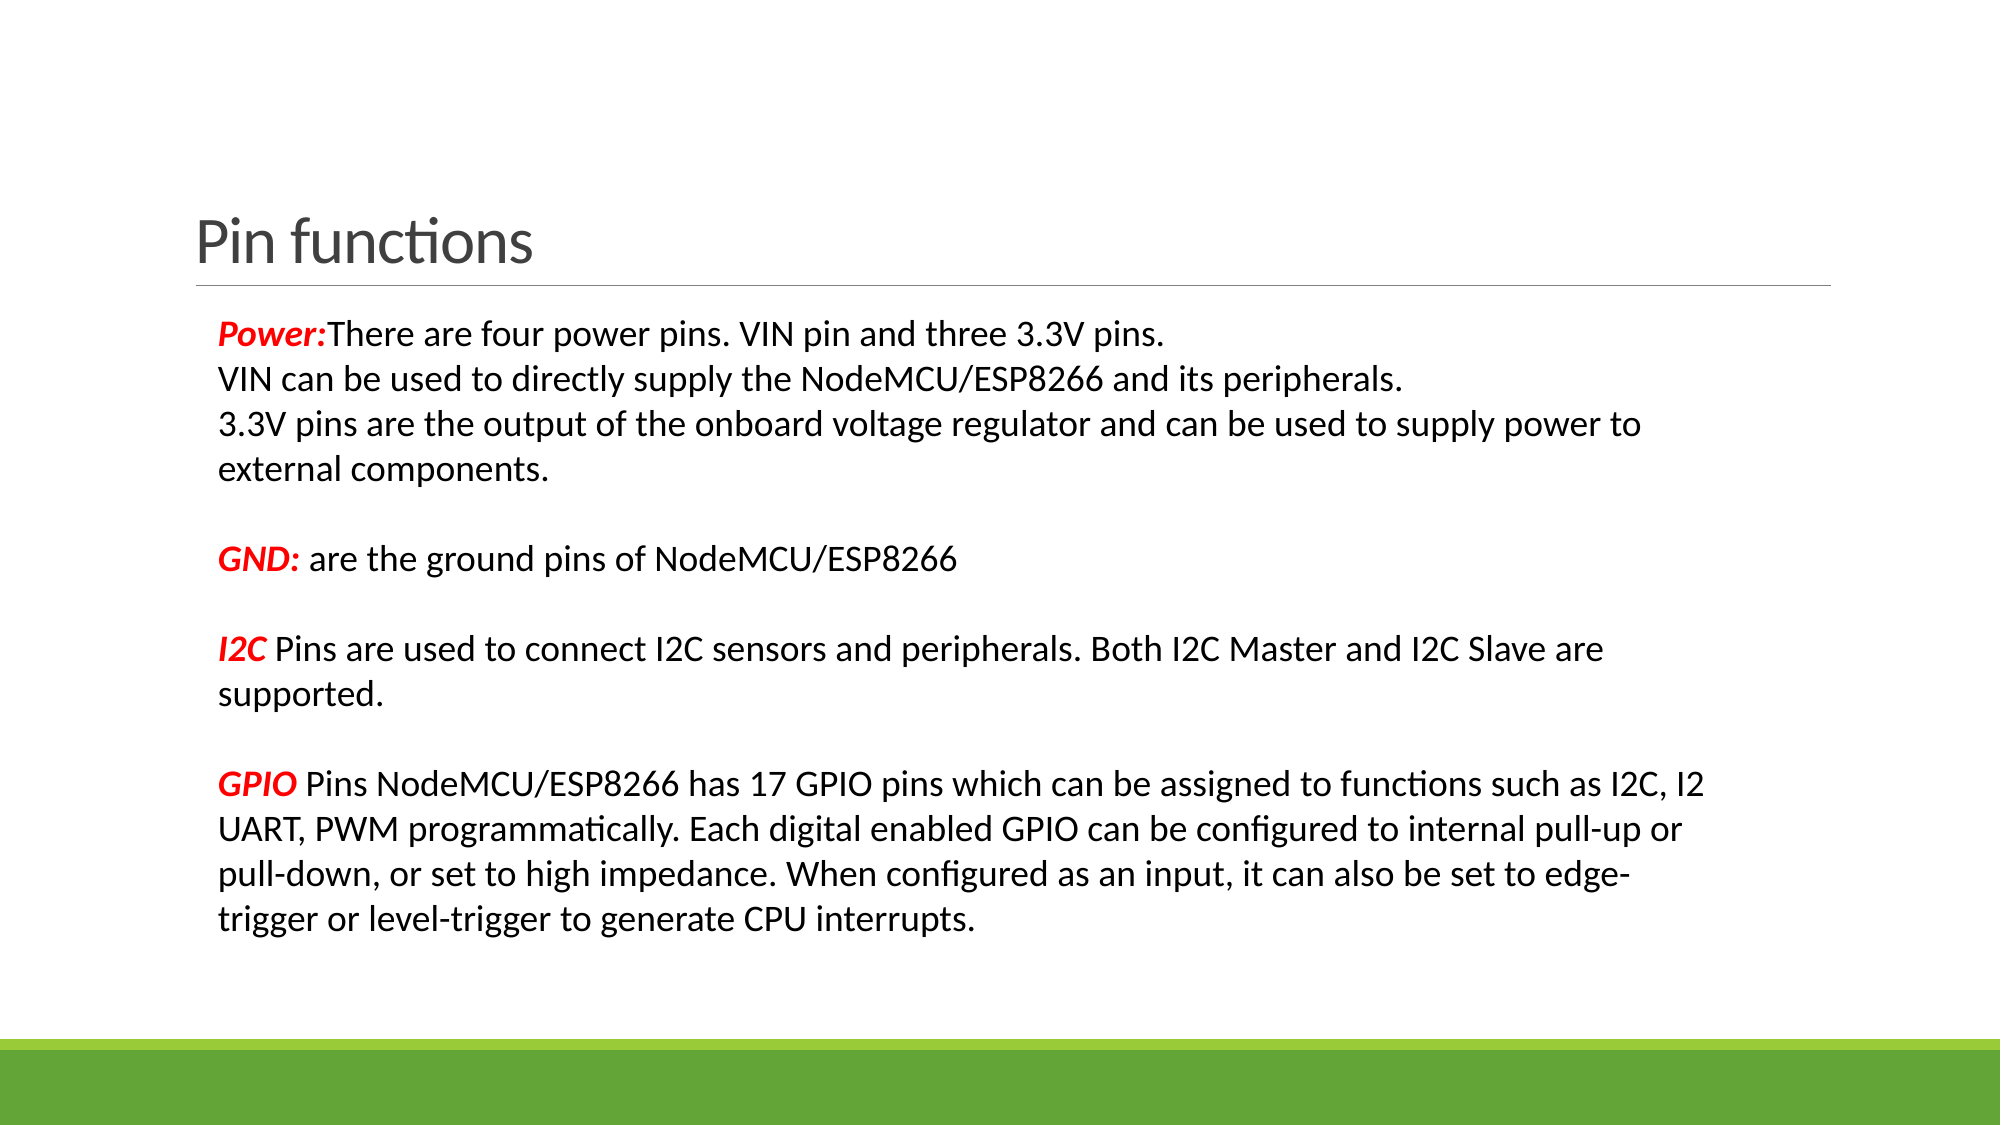

# Pin functions
Power:There are four power pins. VIN pin and three 3.3V pins.
VIN can be used to directly supply the NodeMCU/ESP8266 and its peripherals.
3.3V pins are the output of the onboard voltage regulator and can be used to supply power to external components.

GND: are the ground pins of NodeMCU/ESP8266

I2C Pins are used to connect I2C sensors and peripherals. Both I2C Master and I2C Slave are supported.

GPIO Pins NodeMCU/ESP8266 has 17 GPIO pins which can be assigned to functions such as I2C, I2 UART, PWM programmatically. Each digital enabled GPIO can be configured to internal pull-up or pull-down, or set to high impedance. When configured as an input, it can also be set to edge-trigger or level-trigger to generate CPU interrupts.